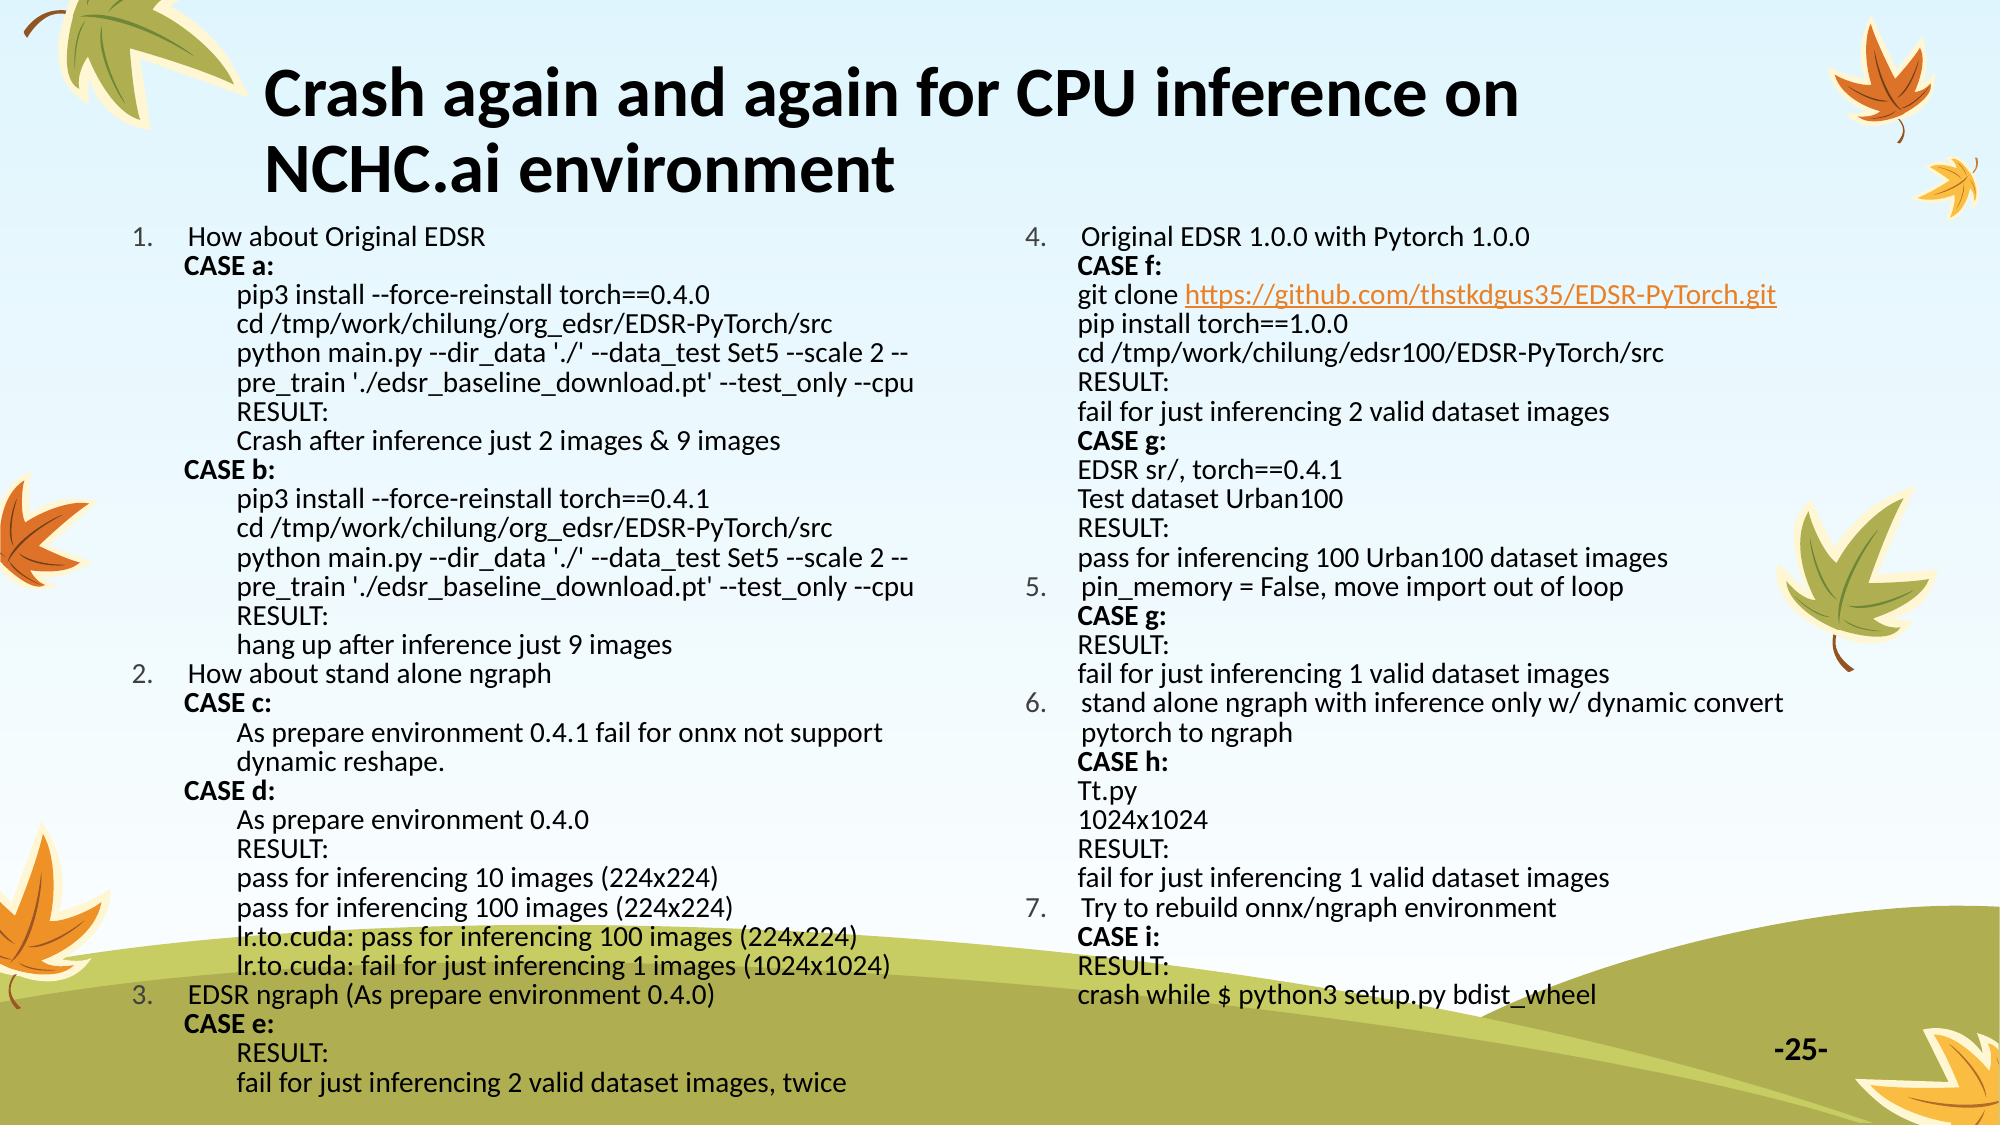

# Crash again and again for CPU inference on NCHC.ai environment
How about Original EDSR
CASE a:
pip3 install --force-reinstall torch==0.4.0
cd /tmp/work/chilung/org_edsr/EDSR-PyTorch/src
python main.py --dir_data './' --data_test Set5 --scale 2 --pre_train './edsr_baseline_download.pt' --test_only --cpu
RESULT:
Crash after inference just 2 images & 9 images
CASE b:
pip3 install --force-reinstall torch==0.4.1
cd /tmp/work/chilung/org_edsr/EDSR-PyTorch/src
python main.py --dir_data './' --data_test Set5 --scale 2 --pre_train './edsr_baseline_download.pt' --test_only --cpu
RESULT:
hang up after inference just 9 images
How about stand alone ngraph
CASE c:
As prepare environment 0.4.1 fail for onnx not support dynamic reshape.
CASE d:
As prepare environment 0.4.0
RESULT:
pass for inferencing 10 images (224x224)
pass for inferencing 100 images (224x224)
lr.to.cuda: pass for inferencing 100 images (224x224)
lr.to.cuda: fail for just inferencing 1 images (1024x1024)
EDSR ngraph (As prepare environment 0.4.0)
CASE e:
RESULT:
fail for just inferencing 2 valid dataset images, twice
Original EDSR 1.0.0 with Pytorch 1.0.0
CASE f:
git clone https://github.com/thstkdgus35/EDSR-PyTorch.git
pip install torch==1.0.0
cd /tmp/work/chilung/edsr100/EDSR-PyTorch/src
RESULT:
fail for just inferencing 2 valid dataset images
CASE g:
EDSR sr/, torch==0.4.1
Test dataset Urban100
RESULT:
pass for inferencing 100 Urban100 dataset images
pin_memory = False, move import out of loop
CASE g:
RESULT:
fail for just inferencing 1 valid dataset images
stand alone ngraph with inference only w/ dynamic convert pytorch to ngraph
CASE h:
Tt.py
1024x1024
RESULT:
fail for just inferencing 1 valid dataset images
Try to rebuild onnx/ngraph environment
CASE i:
RESULT:
crash while $ python3 setup.py bdist_wheel